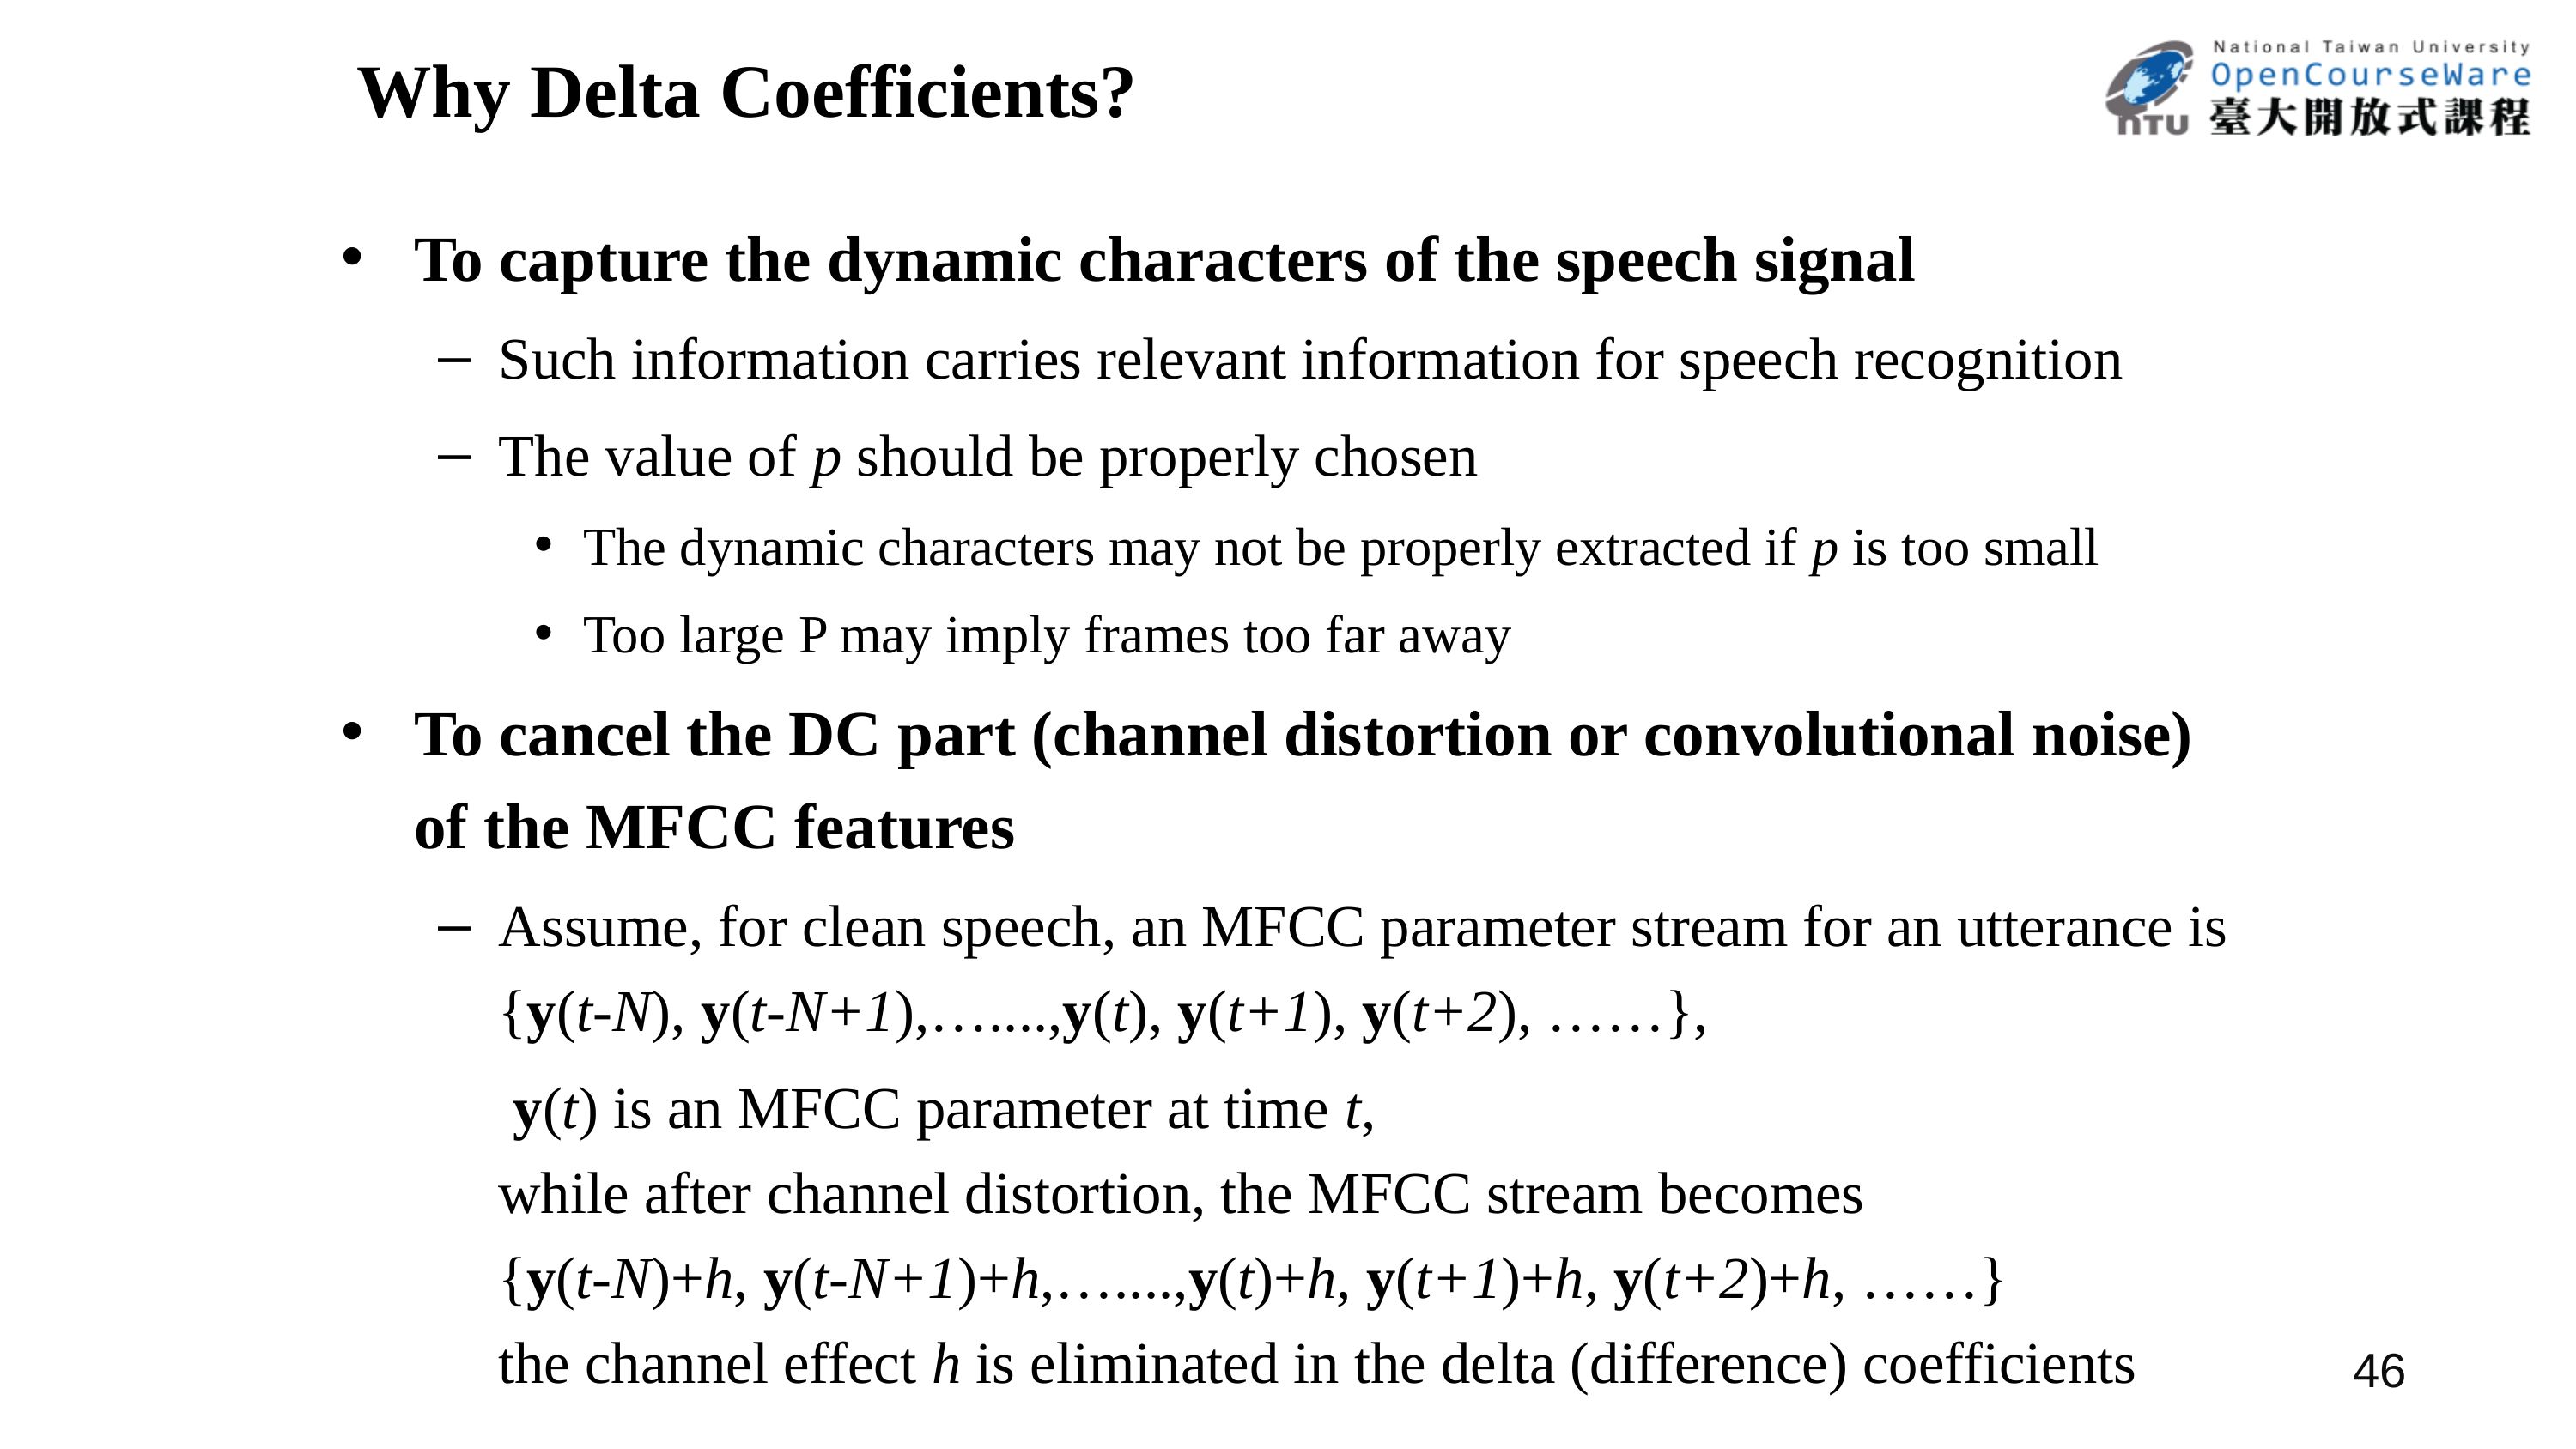

# Why Delta Coefficients?
To capture the dynamic characters of the speech signal
Such information carries relevant information for speech recognition
The value of p should be properly chosen
The dynamic characters may not be properly extracted if p is too small
Too large P may imply frames too far away
To cancel the DC part (channel distortion or convolutional noise) of the MFCC features
Assume, for clean speech, an MFCC parameter stream for an utterance is
{y(t-N), y(t-N+1),…....,y(t), y(t+1), y(t+2), ……},
 y(t) is an MFCC parameter at time t,
while after channel distortion, the MFCC stream becomes
{y(t-N)+h, y(t-N+1)+h,…....,y(t)+h, y(t+1)+h, y(t+2)+h, ……}
the channel effect h is eliminated in the delta (difference) coefficients